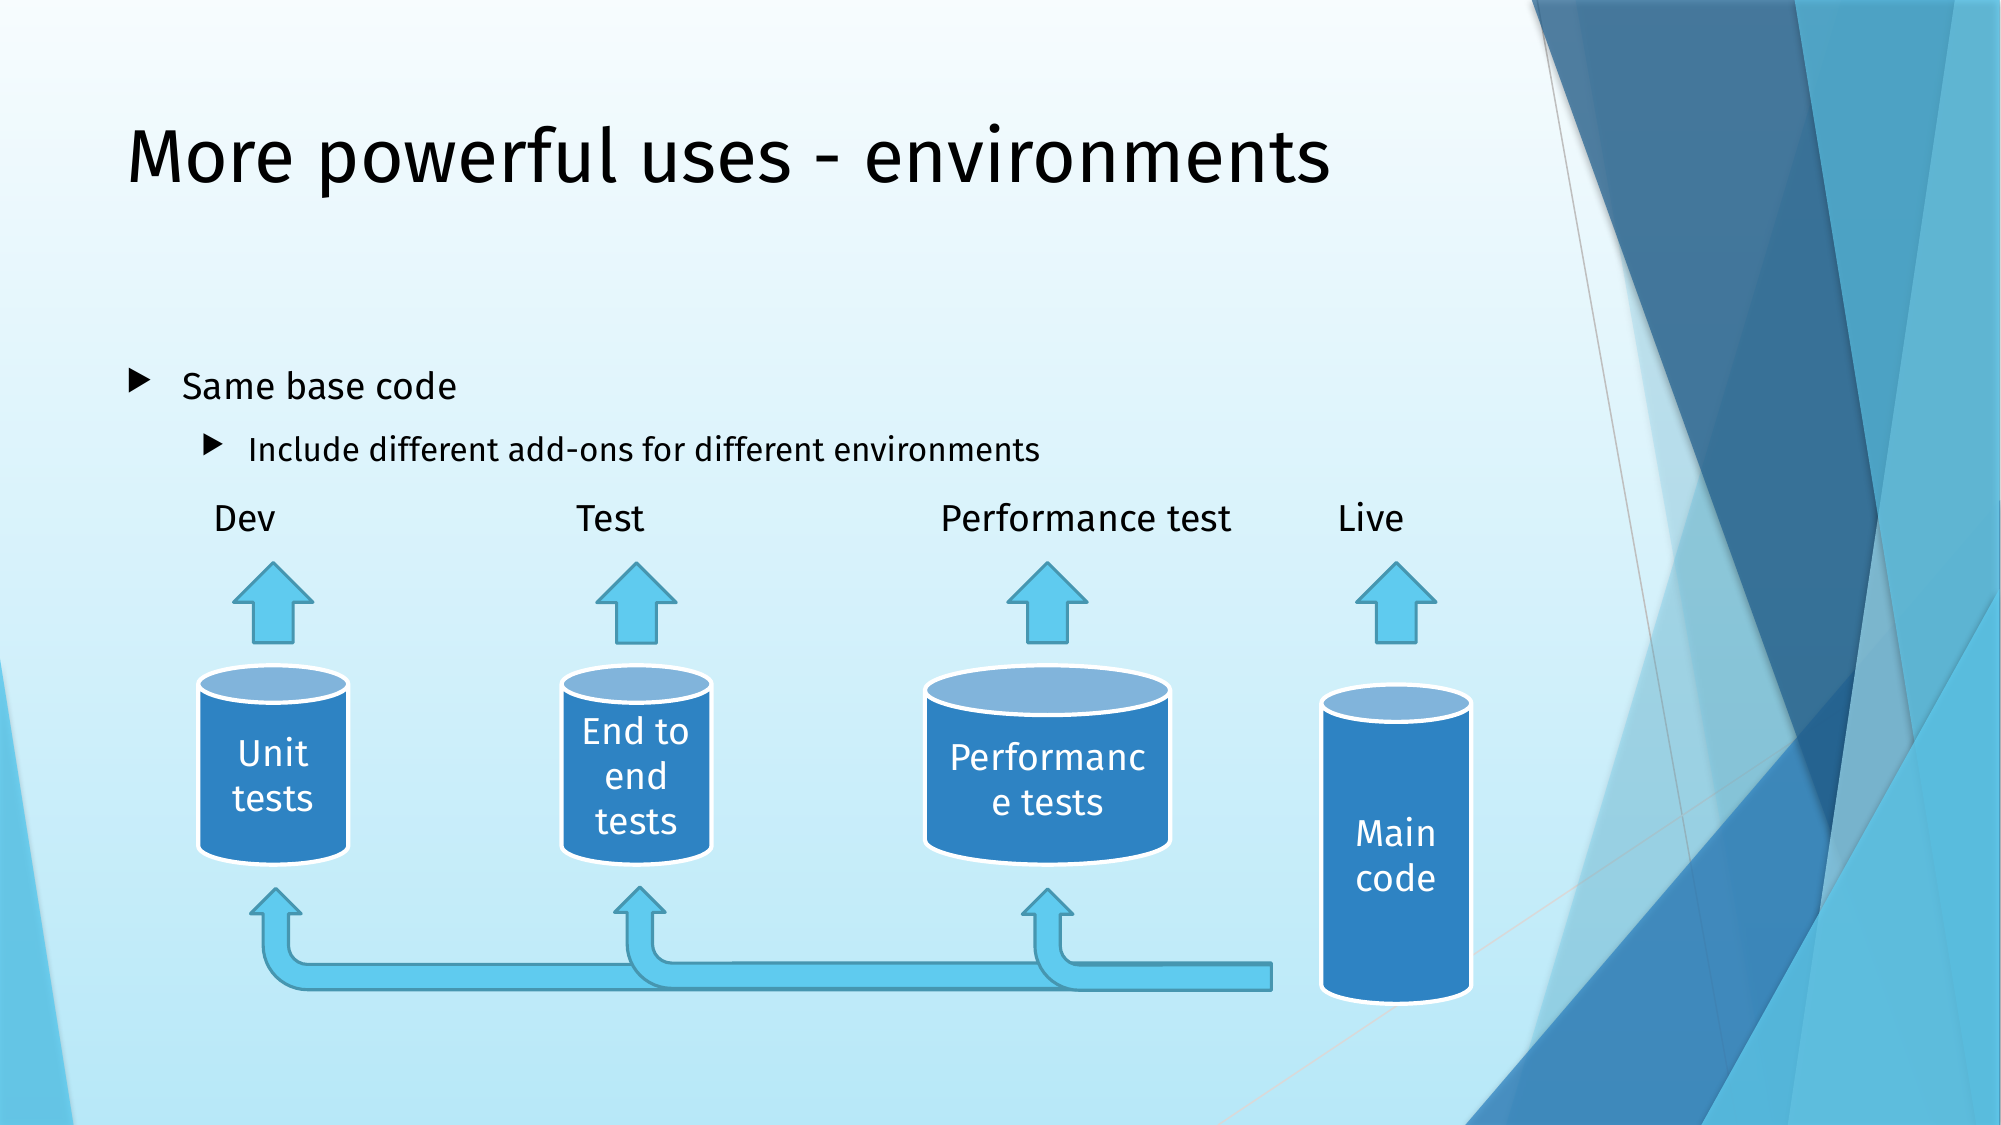

# More powerful uses - environments
Same base code
Include different add-ons for different environments

Dev
Test
Performance test
Live

Unit tests
End to end tests
Performance tests
Main code